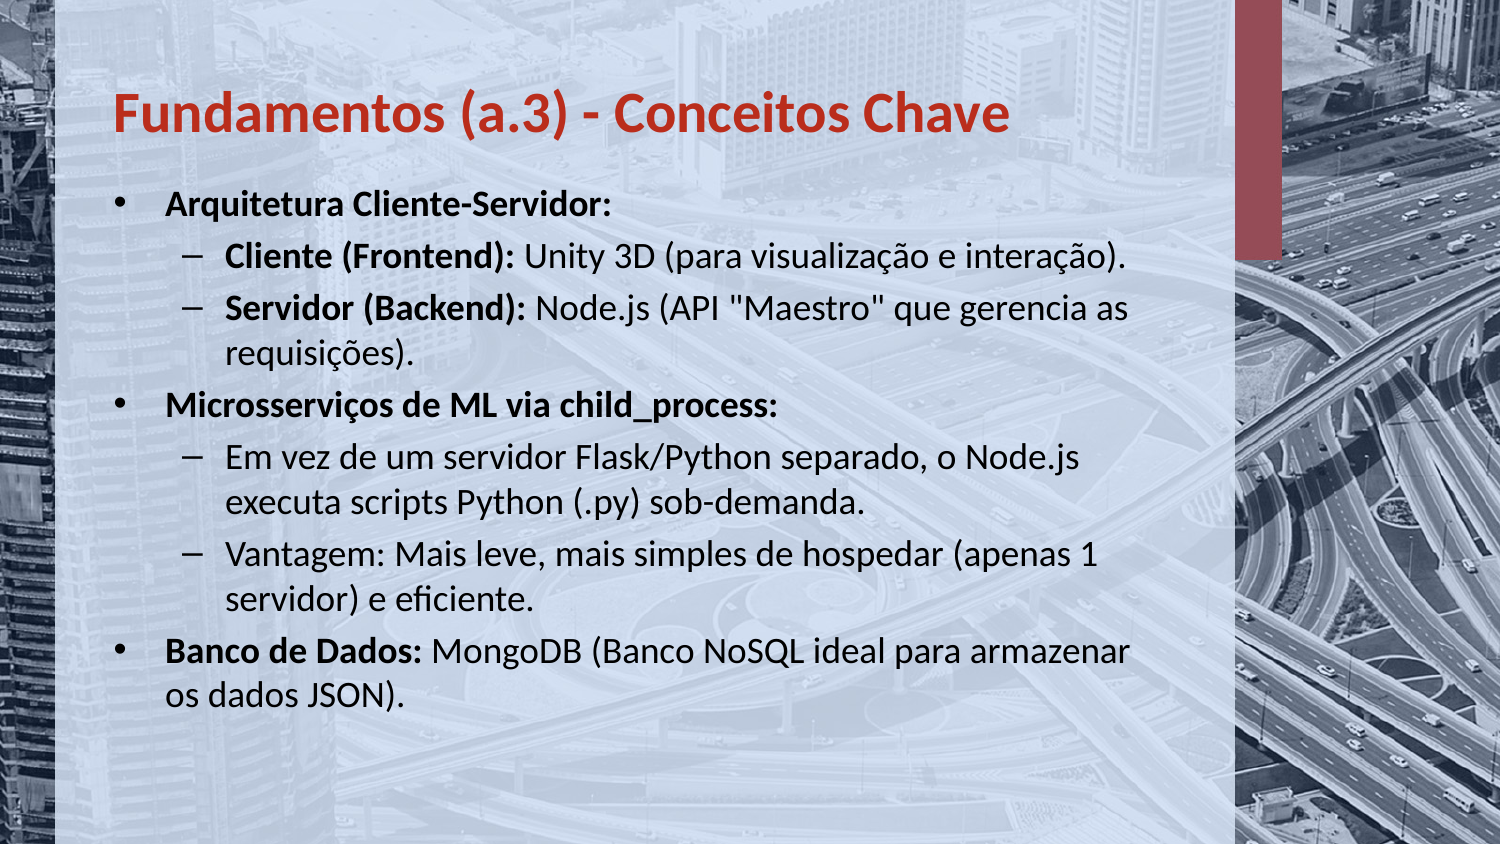

# Fundamentos (a.3) - Conceitos Chave
Arquitetura Cliente-Servidor:
Cliente (Frontend): Unity 3D (para visualização e interação).
Servidor (Backend): Node.js (API "Maestro" que gerencia as requisições).
Microsserviços de ML via child_process:
Em vez de um servidor Flask/Python separado, o Node.js executa scripts Python (.py) sob-demanda.
Vantagem: Mais leve, mais simples de hospedar (apenas 1 servidor) e eficiente.
Banco de Dados: MongoDB (Banco NoSQL ideal para armazenar os dados JSON).